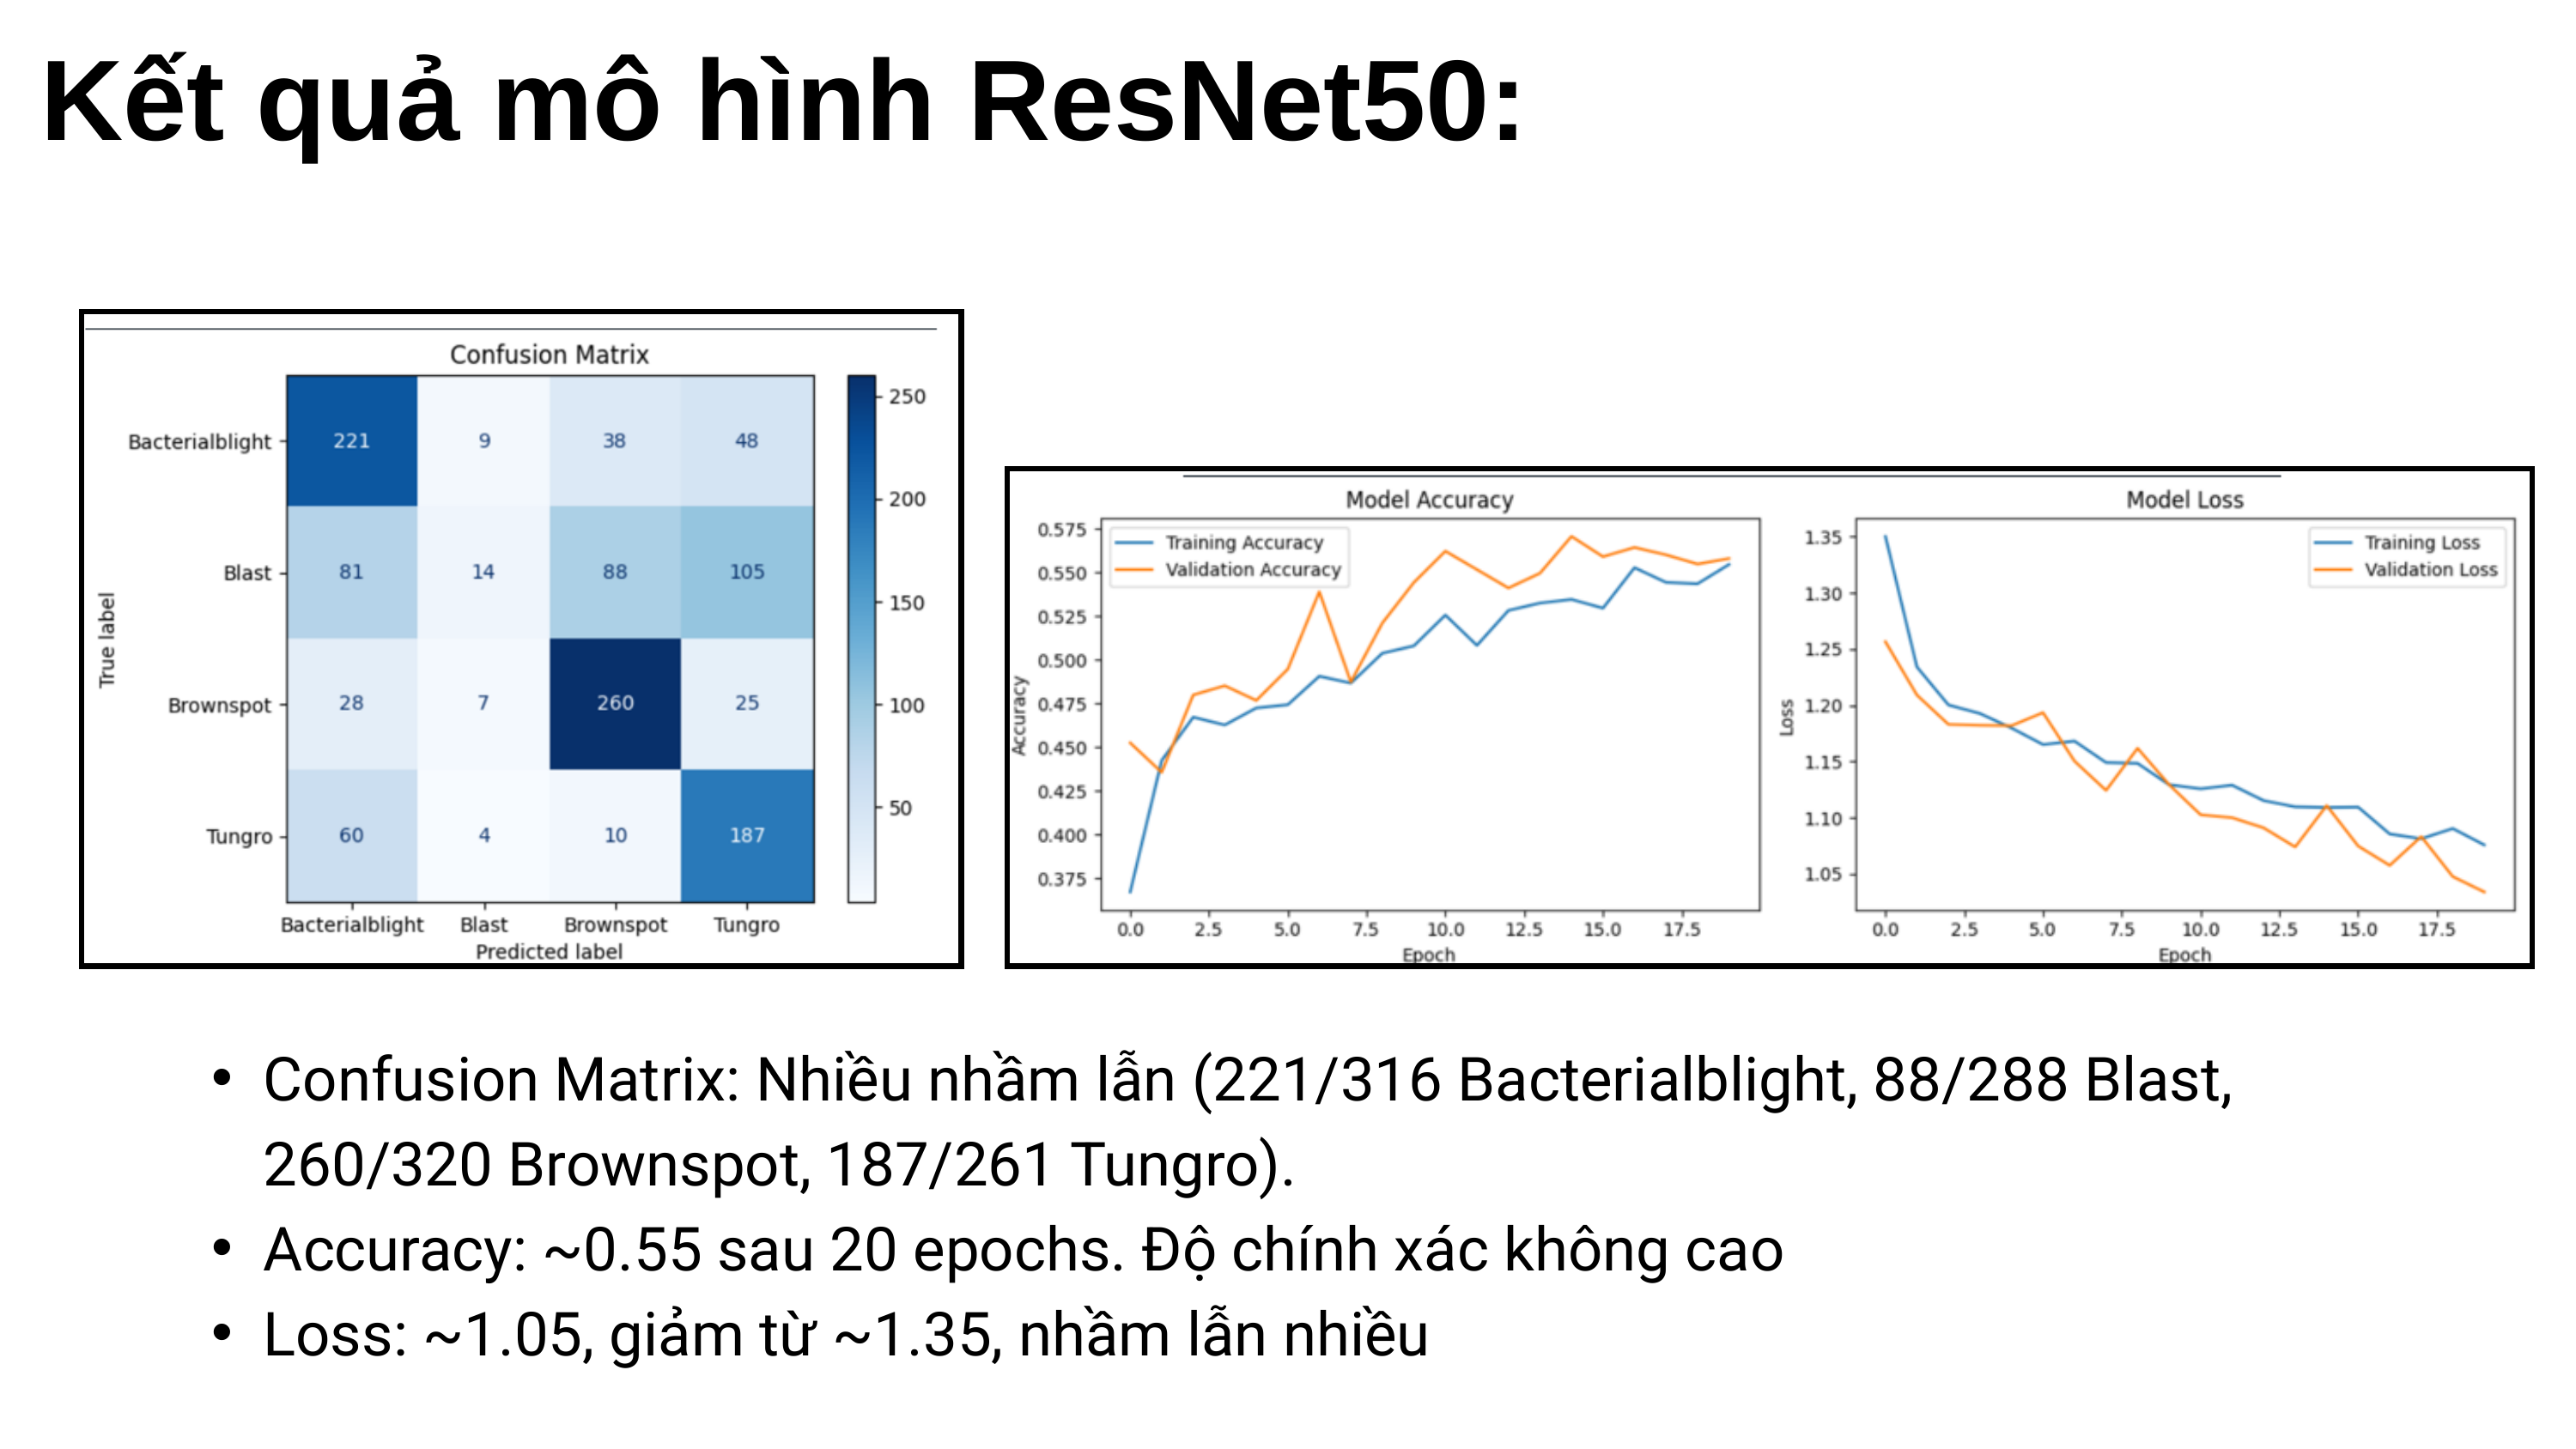

Kết quả mô hình ResNet50:

Confusion Matrix: Nhiều nhầm lẫn (221/316 Bacterialblight, 88/288 Blast, 260/320 Brownspot, 187/261 Tungro).
Accuracy: ~0.55 sau 20 epochs. Độ chính xác không cao
Loss: ~1.05, giảm từ ~1.35, nhầm lẫn nhiều